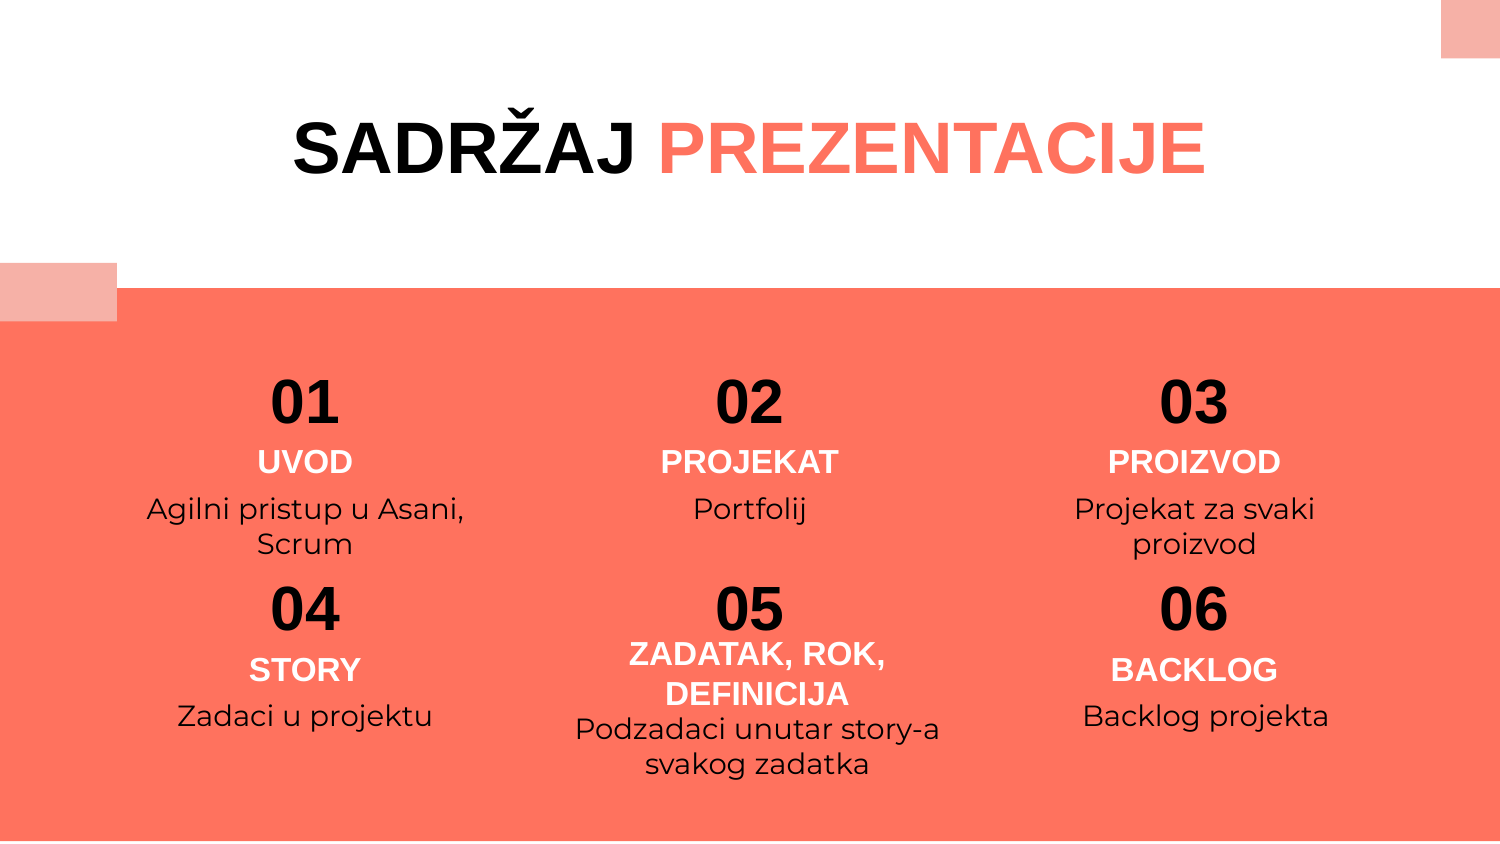

SADRŽAJ PREZENTACIJE
01
02
03
# UVOD
PROJEKAT
PROIZVOD
Agilni pristup u Asani, Scrum
Portfolij

Projekat za svaki proizvod

04
05
06
STORY
BACKLOG
ZADATAK, ROK, DEFINICIJA
Zadaci u projektu

Backlog projekta
Podzadaci unutar story-a svakog zadatka